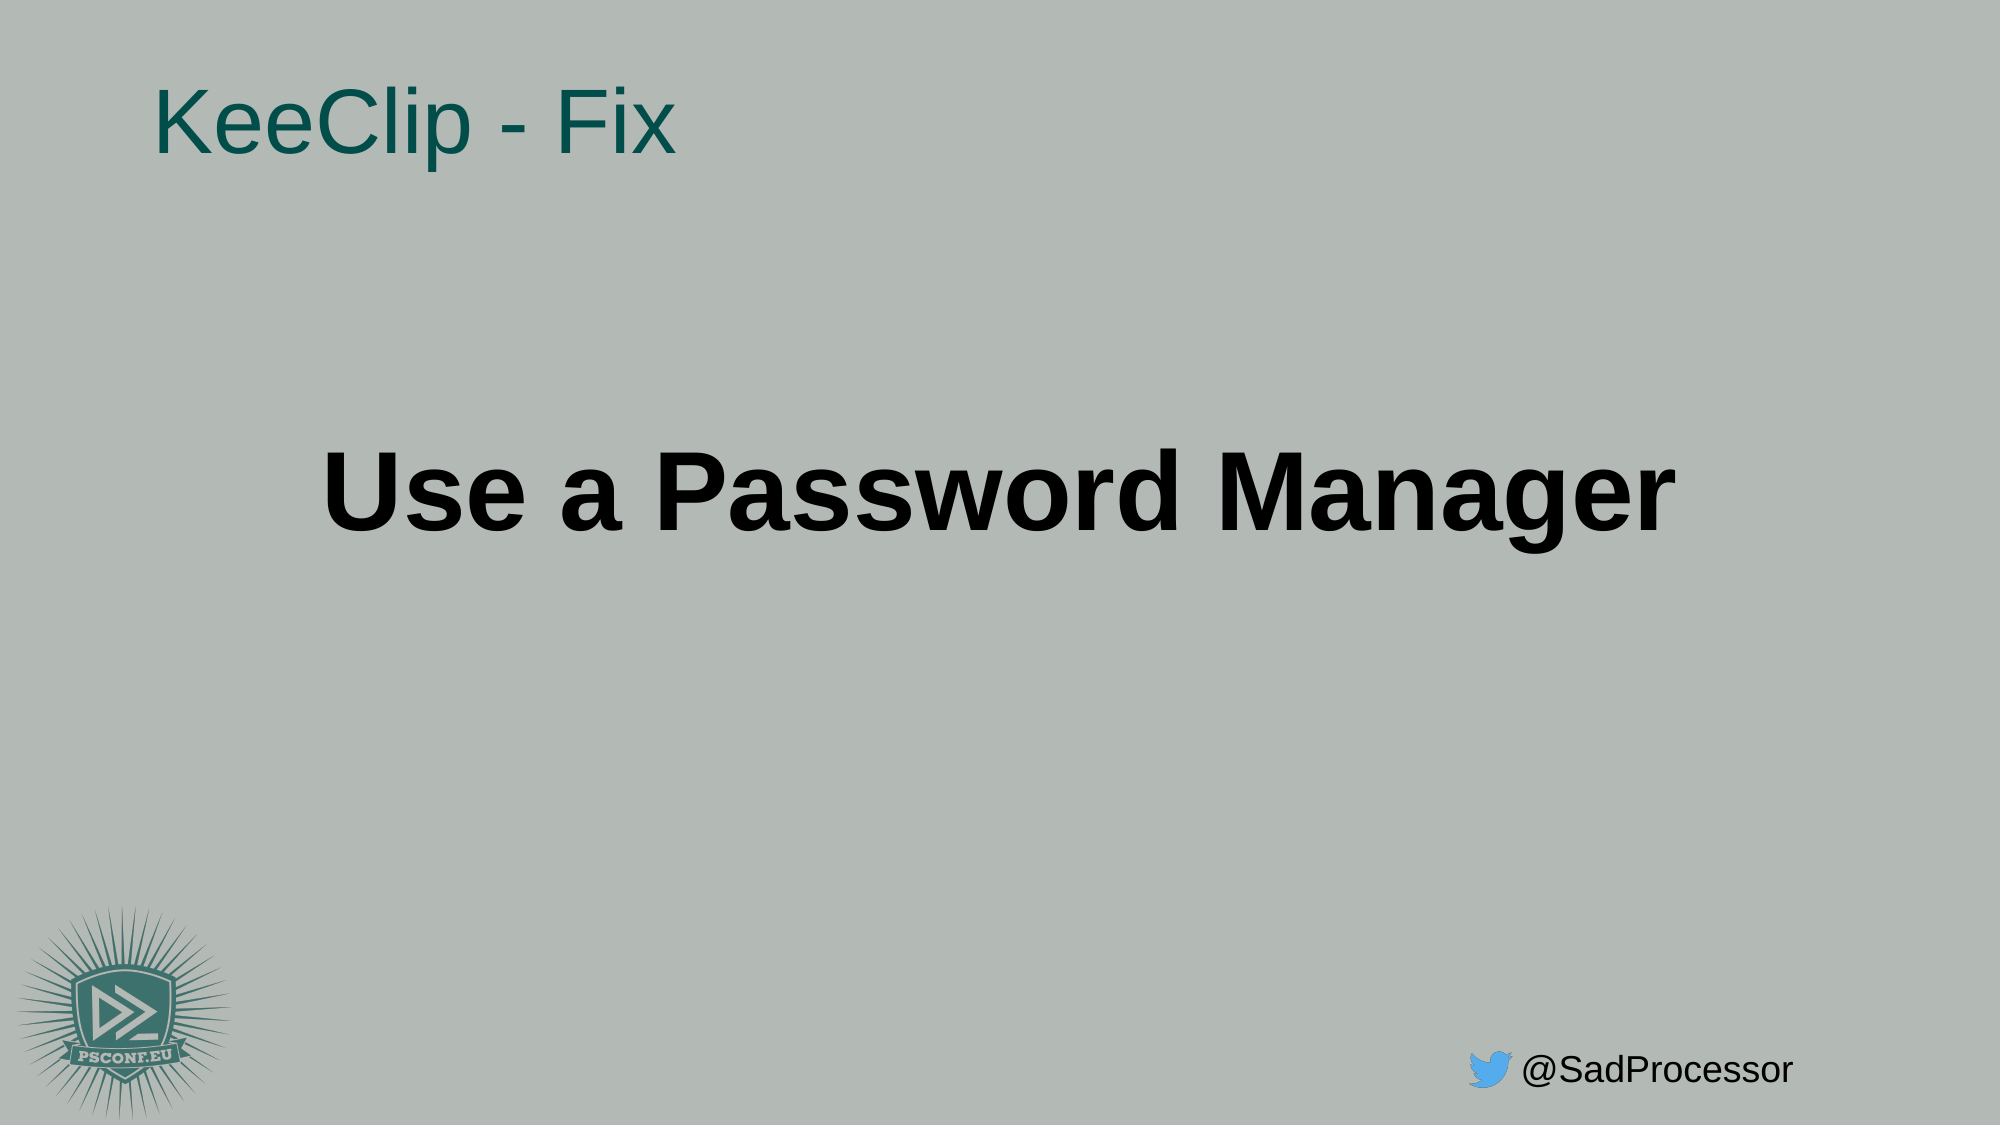

# KeeClip - Fix
Use a Password Manager

@SadProcessor